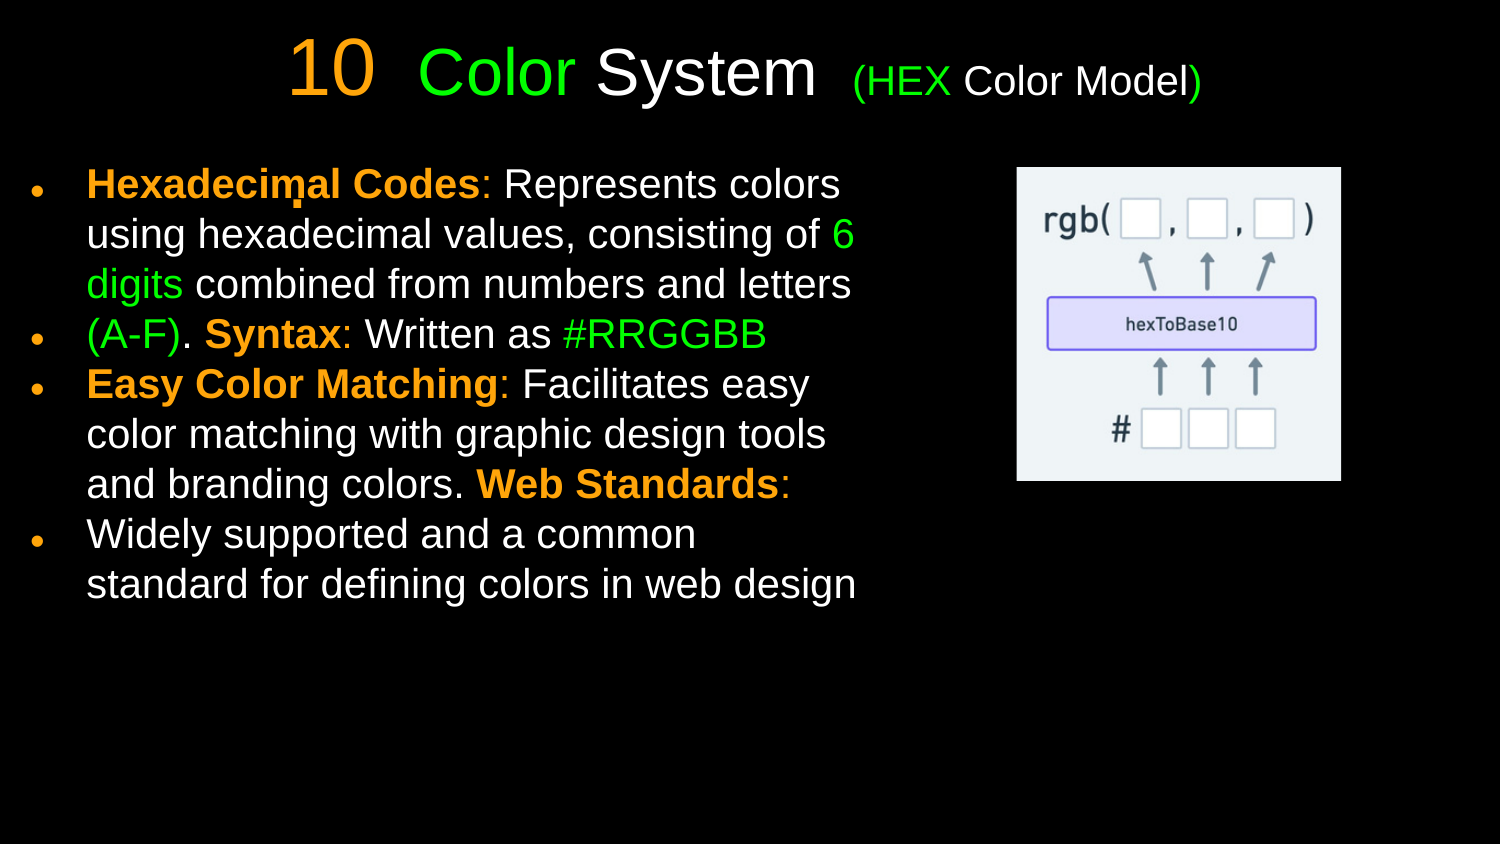

10.
Color System
(HEX Color Model)
•
Hexadecimal Codes: Represents colors using hexadecimal values, consisting of 6 digits combined from numbers and letters (A-F). Syntax: Written as #RRGGBB Easy Color Matching: Facilitates easy color matching with graphic design tools and branding colors. Web Standards: Widely supported and a common standard for defining colors in web design

• •
•